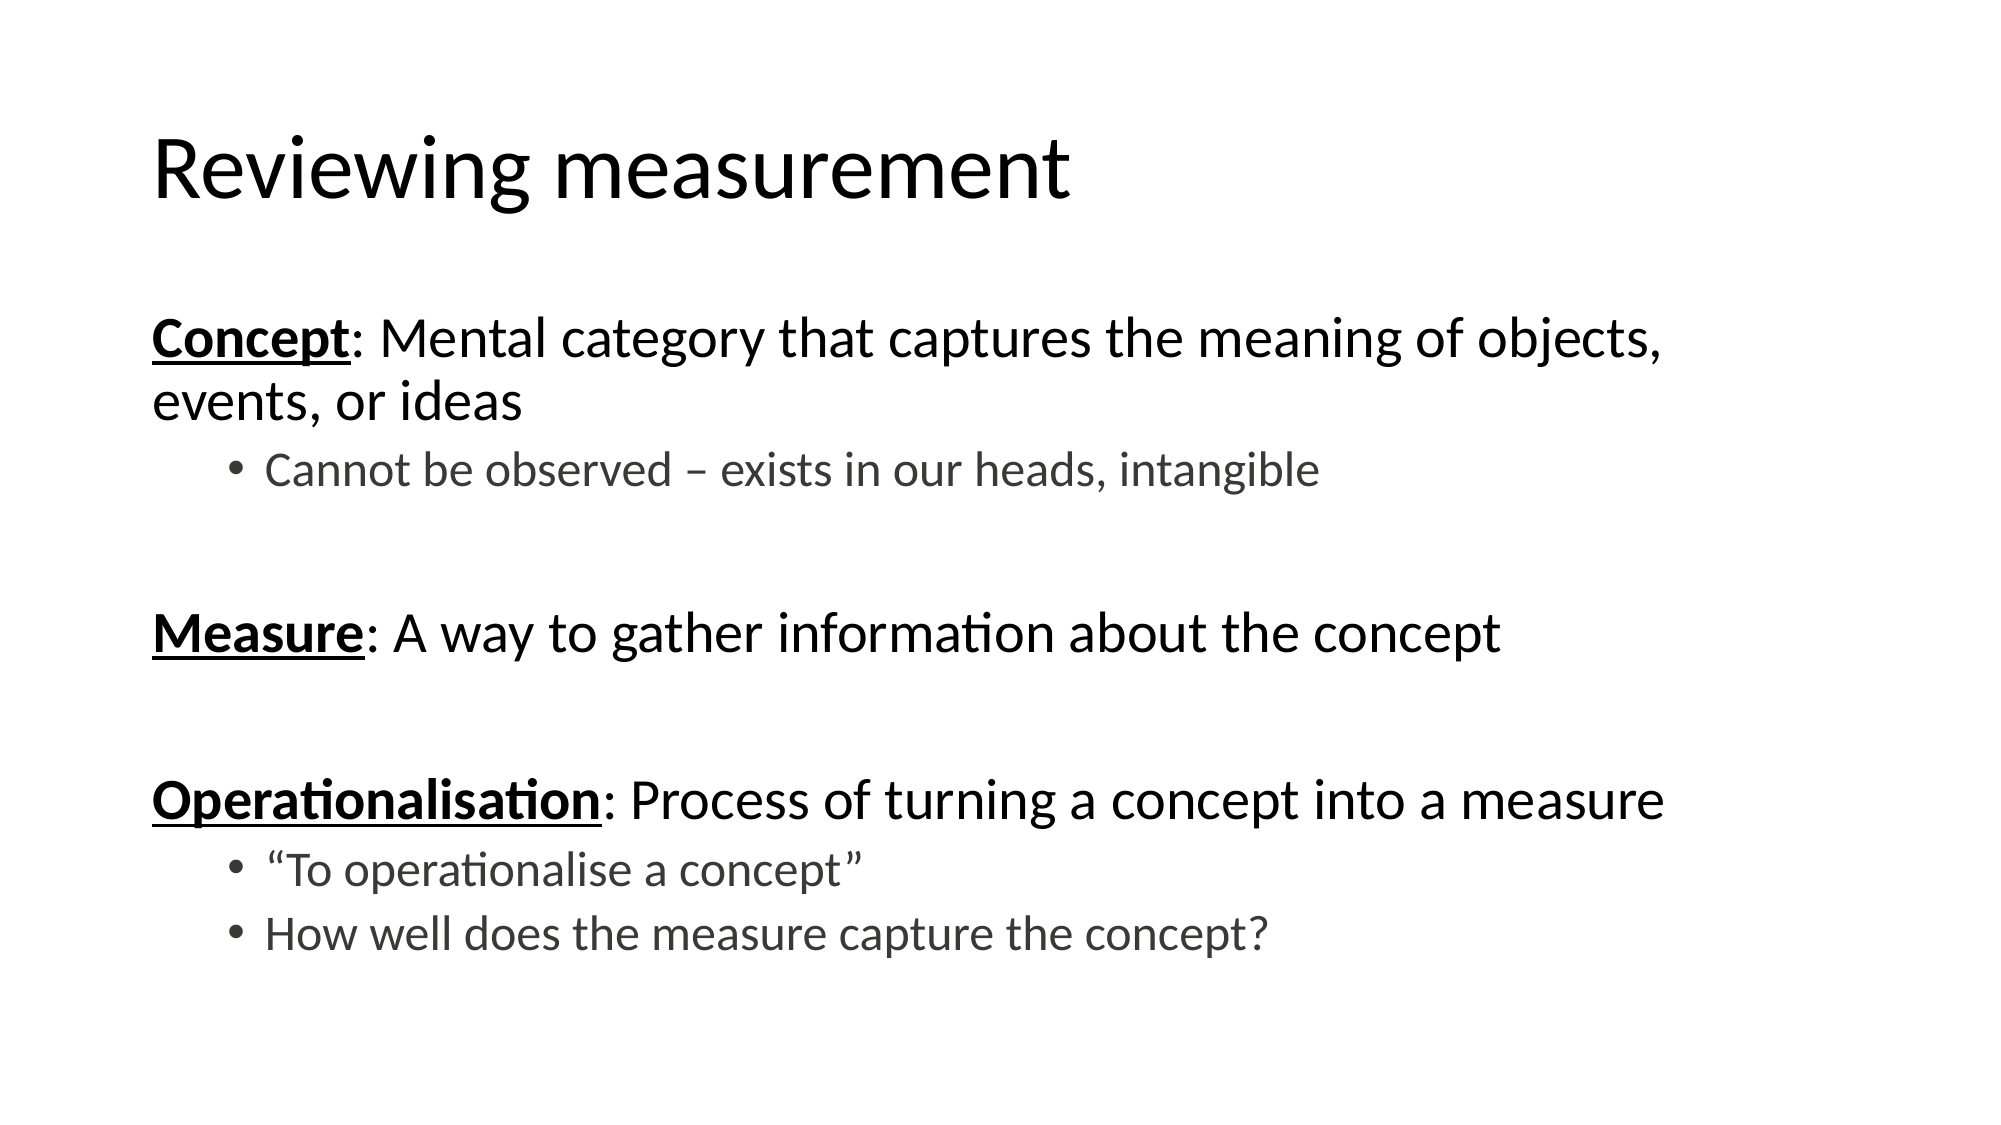

# Reviewing measurement
Concept: Mental category that captures the meaning of objects, events, or ideas
Cannot be observed – exists in our heads, intangible

Measure: A way to gather information about the concept

Operationalisation: Process of turning a concept into a measure
“To operationalise a concept”
How well does the measure capture the concept?